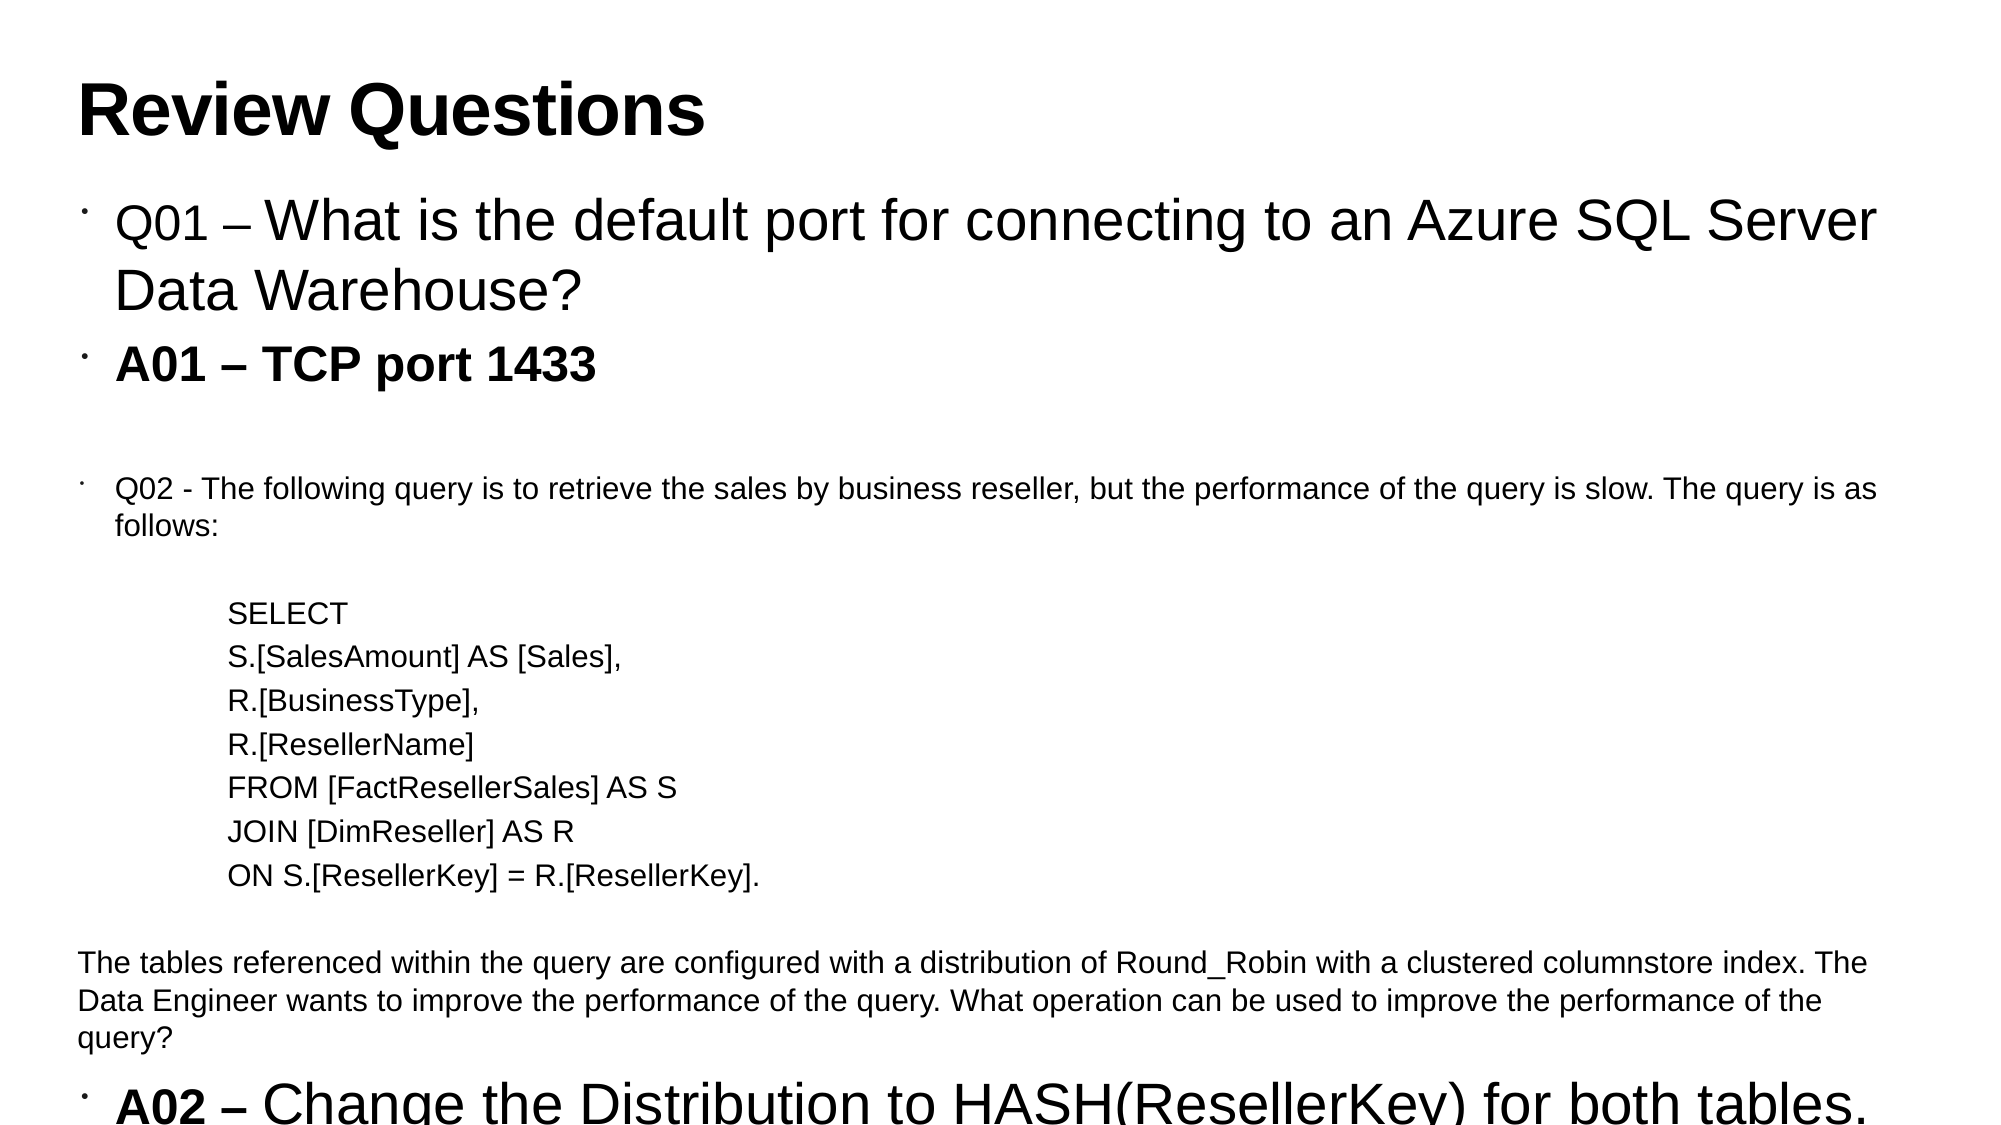

# Review Questions
Q01 – What is the default port for connecting to an Azure SQL Server Data Warehouse?
A01 – TCP port 1433

Q02 - The following query is to retrieve the sales by business reseller, but the performance of the query is slow. The query is as follows:

	SELECT
	S.[SalesAmount] AS [Sales],
	R.[BusinessType],
	R.[ResellerName]
	FROM [FactResellerSales] AS S
	JOIN [DimReseller] AS R
	ON S.[ResellerKey] = R.[ResellerKey].

The tables referenced within the query are configured with a distribution of Round_Robin with a clustered columnstore index. The Data Engineer wants to improve the performance of the query. What operation can be used to improve the performance of the query?
A02 – Change the Distribution to HASH(ResellerKey) for both tables.